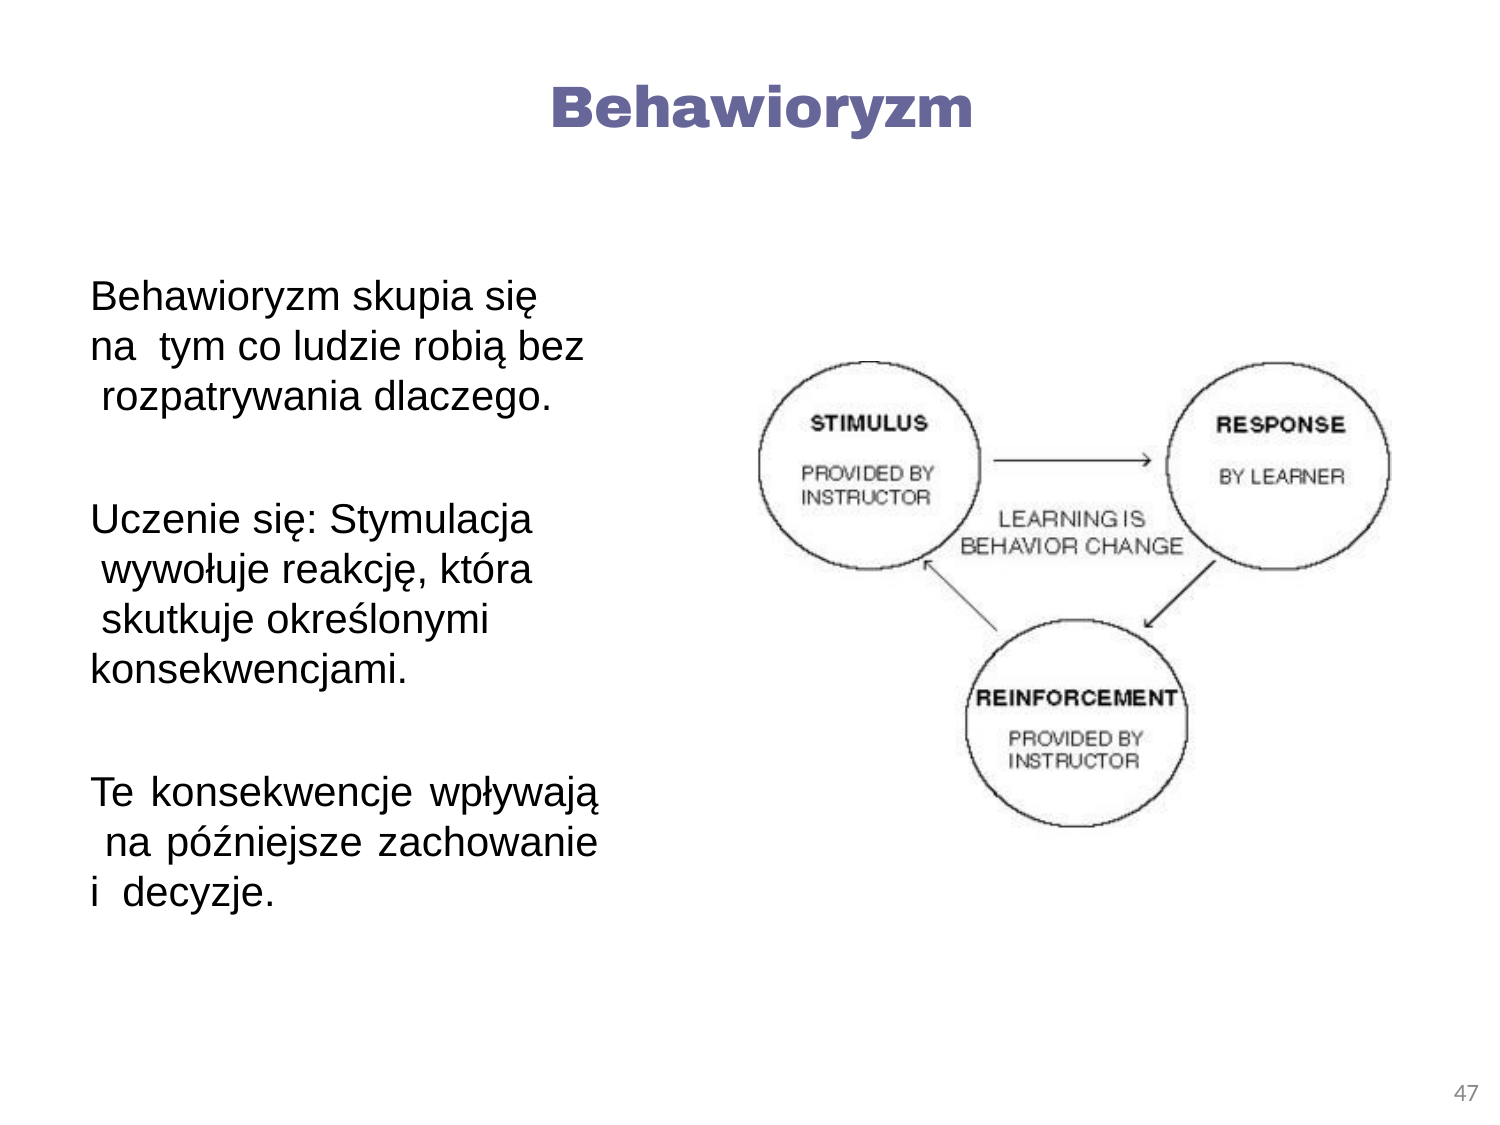

# Behawioryzm
Behawioryzm skupia się na  tym co ludzie robią bez  rozpatrywania dlaczego.

Uczenie się: Stymulacja  wywołuje reakcję, która  skutkuje określonymi  konsekwencjami.

Te konsekwencje wpływają  na późniejsze zachowanie i  decyzje.

47